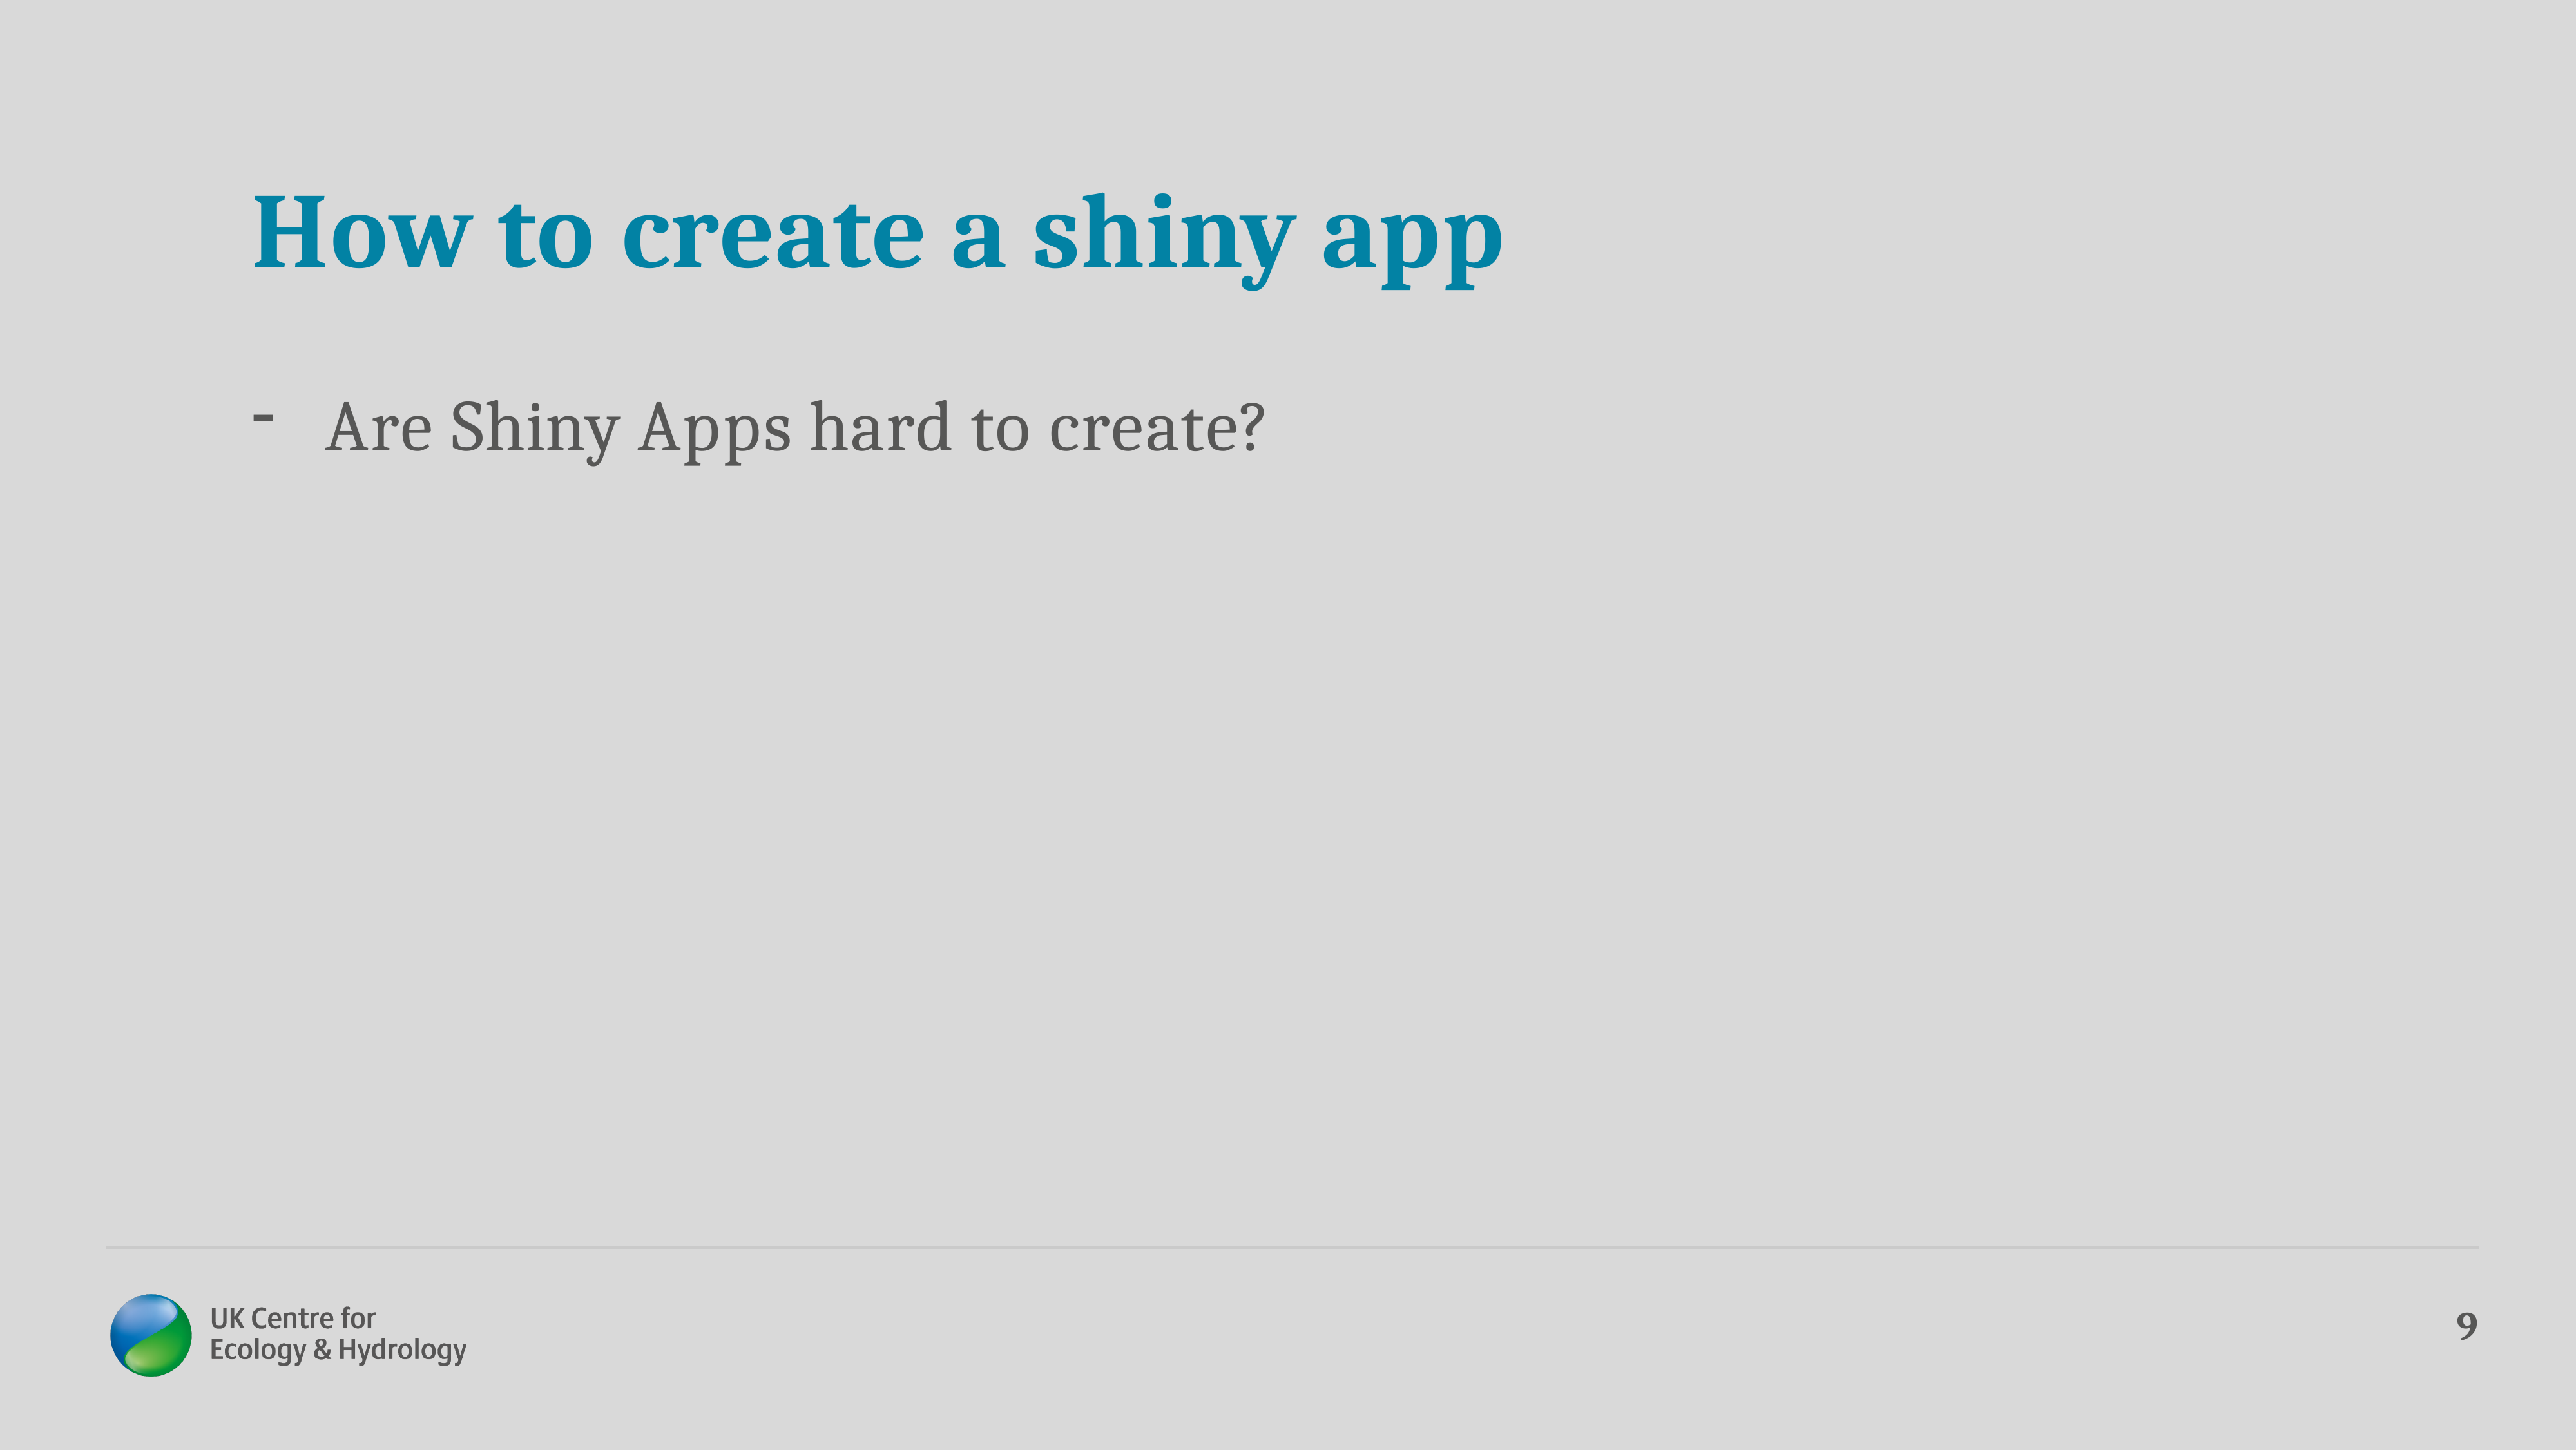

# How to create a shiny app
Are Shiny Apps hard to create?
9